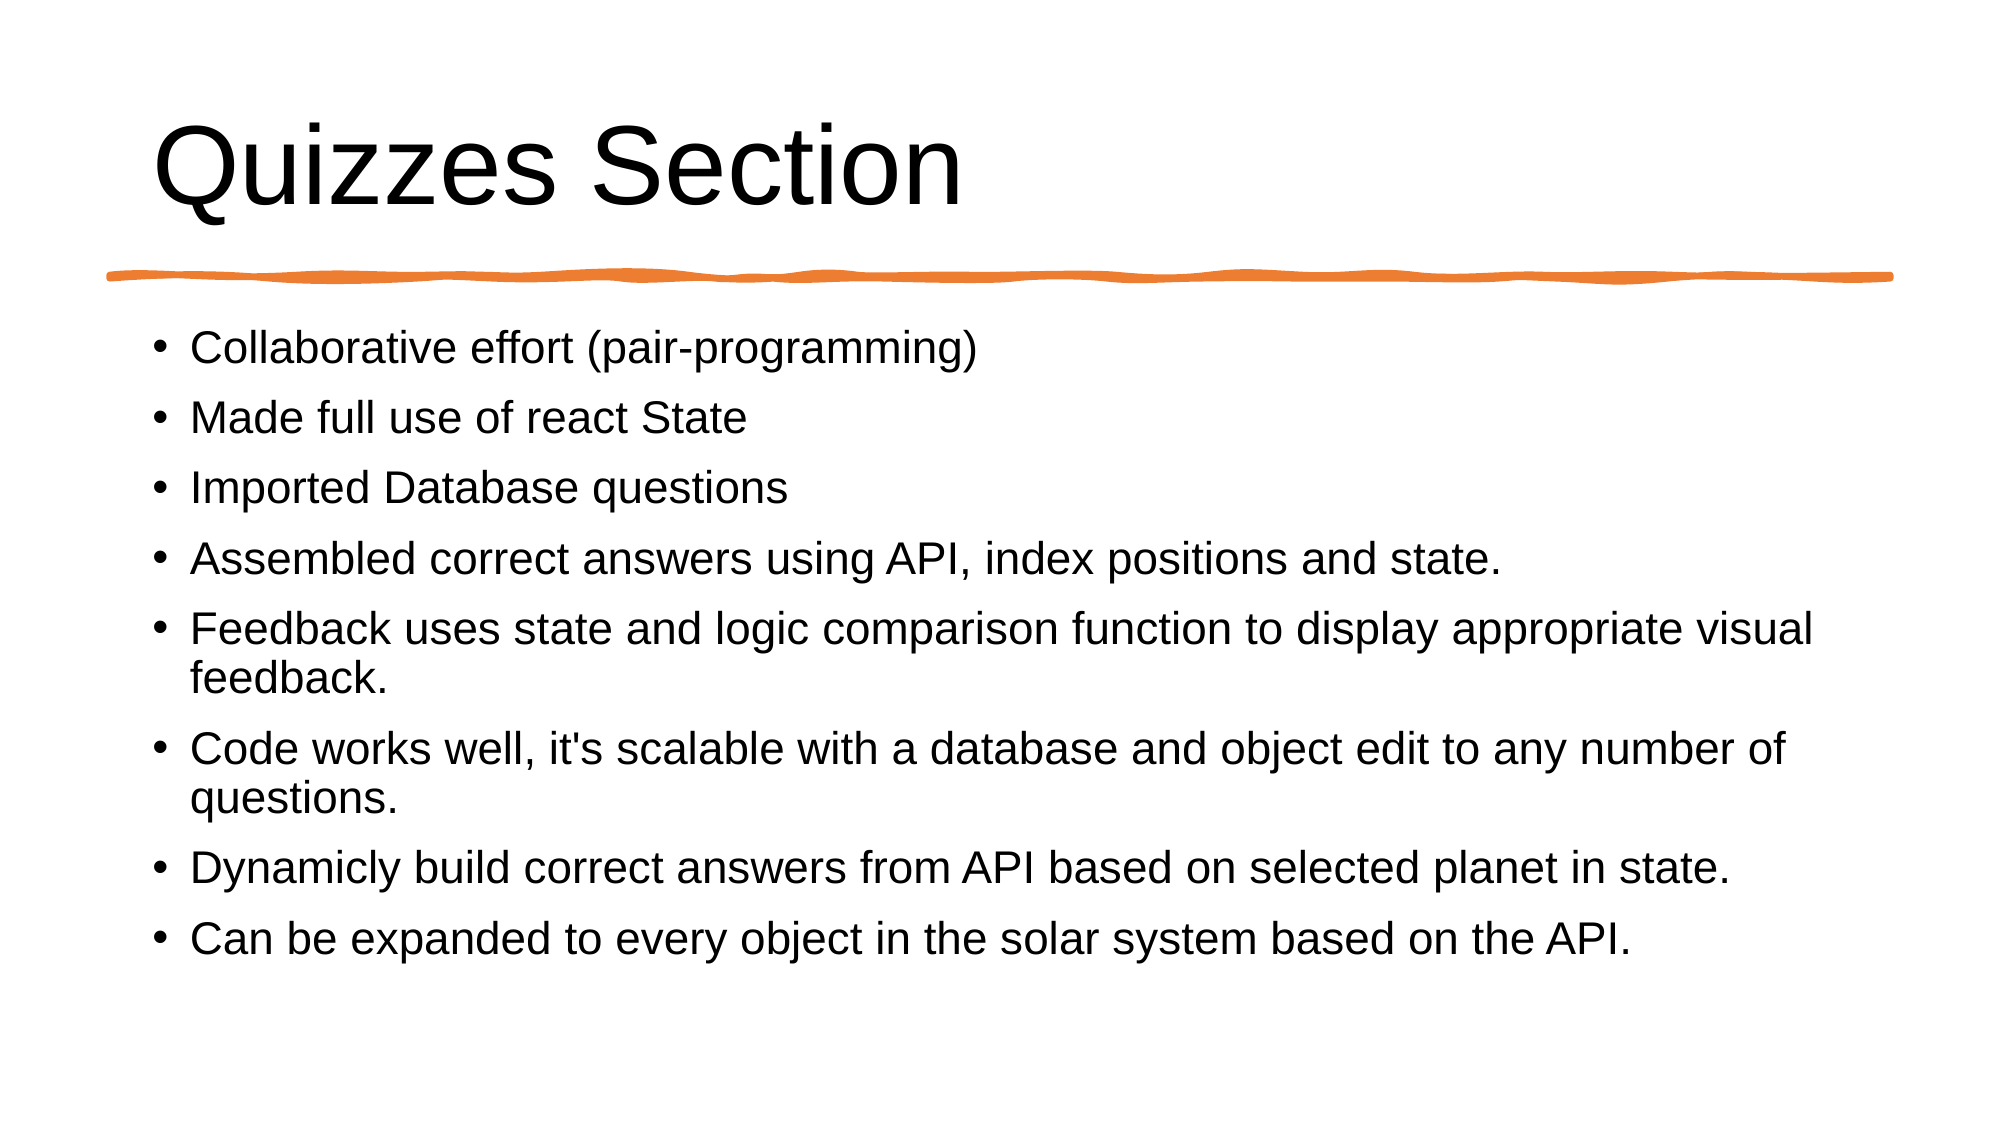

# Quizzes Section

Collaborative effort (pair-programming)
Made full use of react State
Imported Database questions
Assembled correct answers using API, index positions and state.
Feedback uses state and logic comparison function to display appropriate visual feedback.
Code works well, it's scalable with a database and object edit to any number of questions.
Dynamicly build correct answers from API based on selected planet in state.
Can be expanded to every object in the solar system based on the API.